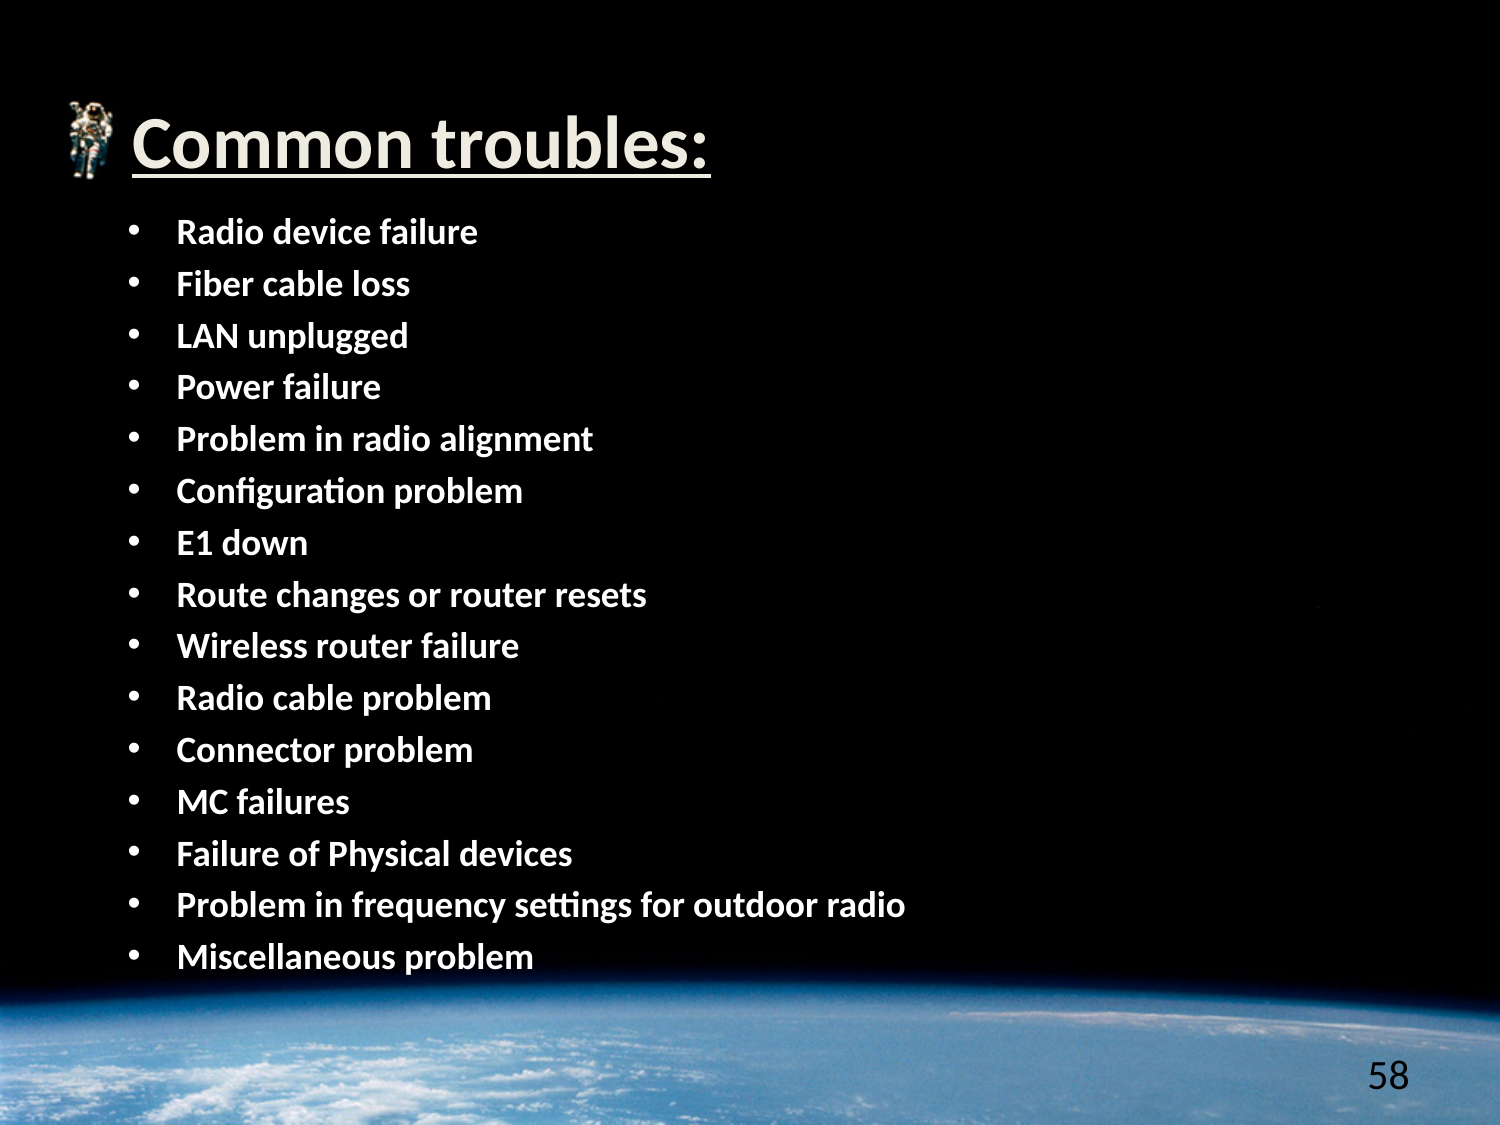

# Common troubles:
Radio device failure
Fiber cable loss
LAN unplugged
Power failure
Problem in radio alignment
Configuration problem
E1 down
Route changes or router resets
Wireless router failure
Radio cable problem
Connector problem
MC failures
Failure of Physical devices
Problem in frequency settings for outdoor radio
Miscellaneous problem
58